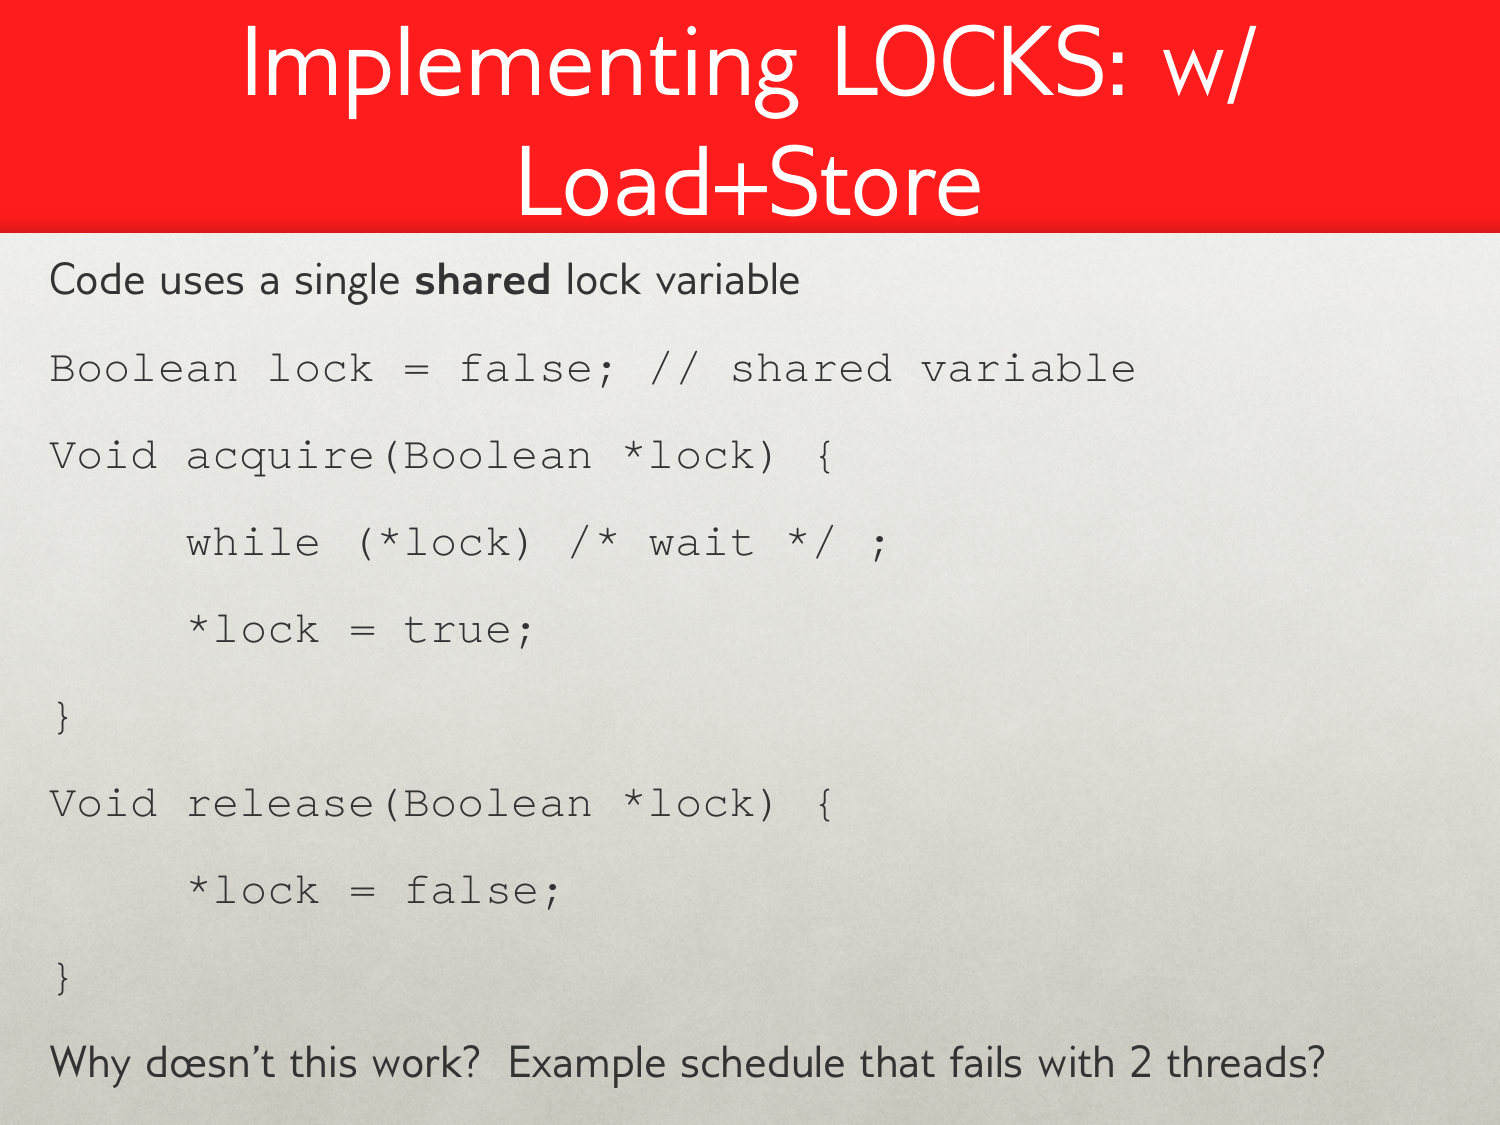

# Implementing LOCKS: w/ Load+Store
Code uses a single shared lock variable
Boolean lock = false; // shared variable
Void acquire(Boolean *lock) {
	while (*lock) /* wait */ ;
	*lock = true;
}
Void release(Boolean *lock) {
	*lock = false;
}
Why doesn’t this work?  Example schedule that fails with 2 threads?